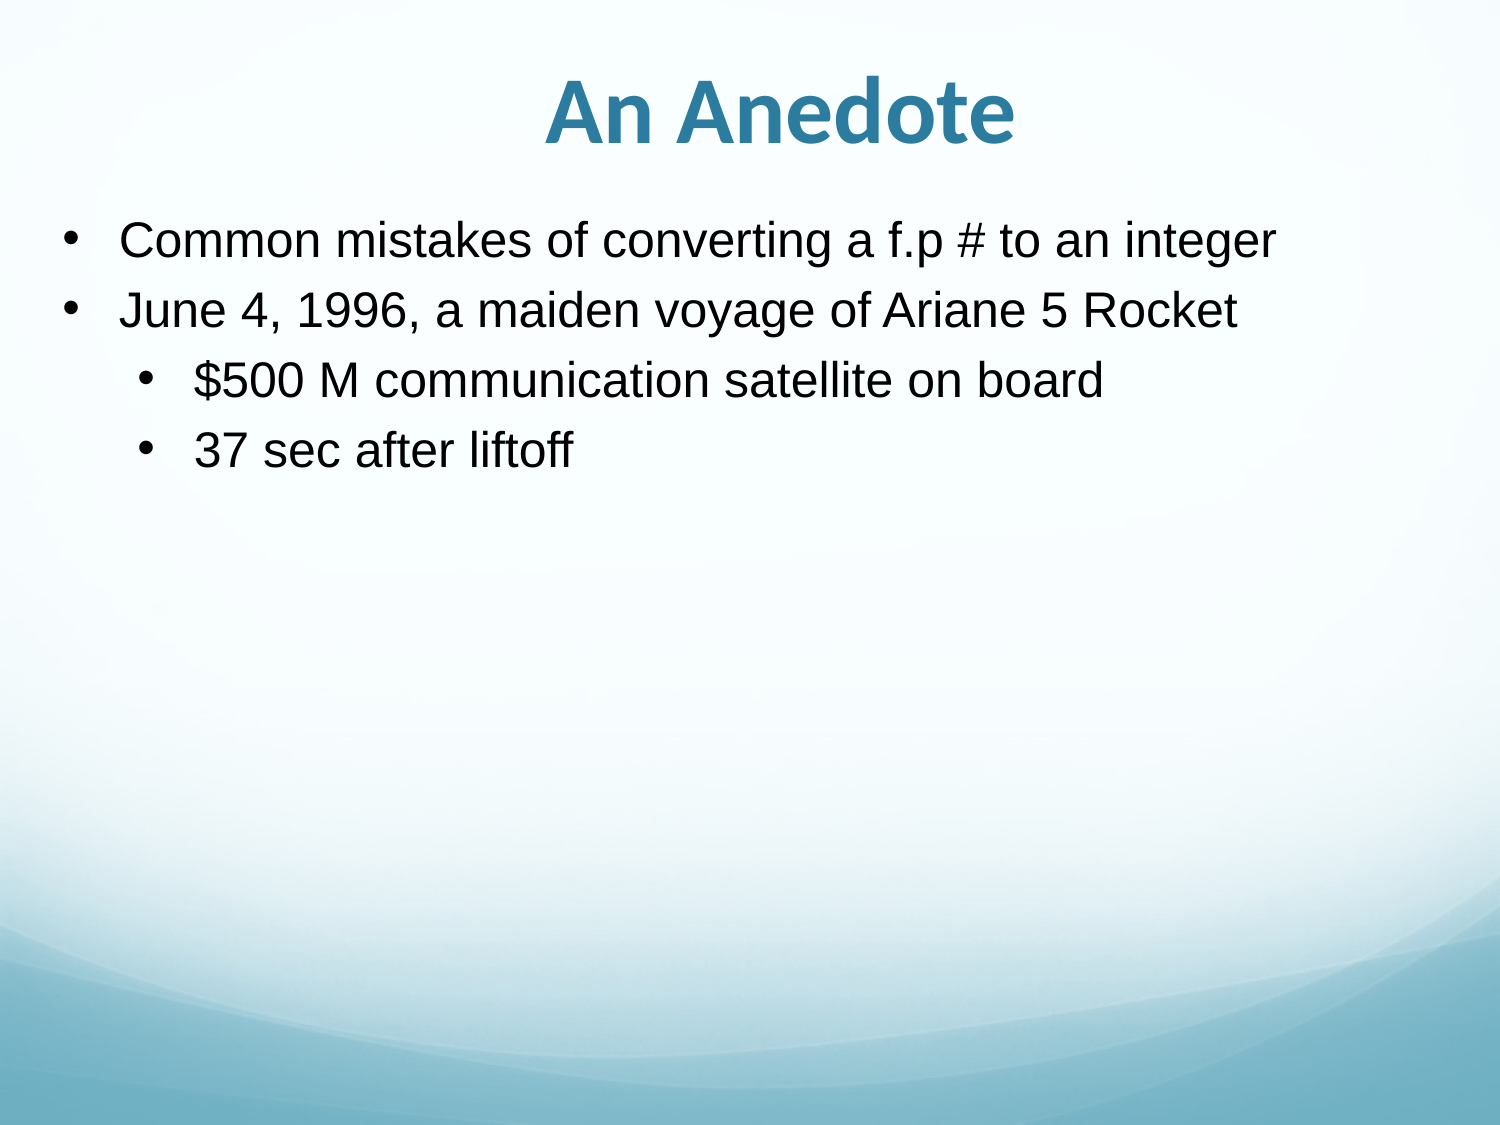

An Anedote
Common mistakes of converting a f.p # to an integer
June 4, 1996, a maiden voyage of Ariane 5 Rocket
$500 M communication satellite on board
37 sec after liftoff